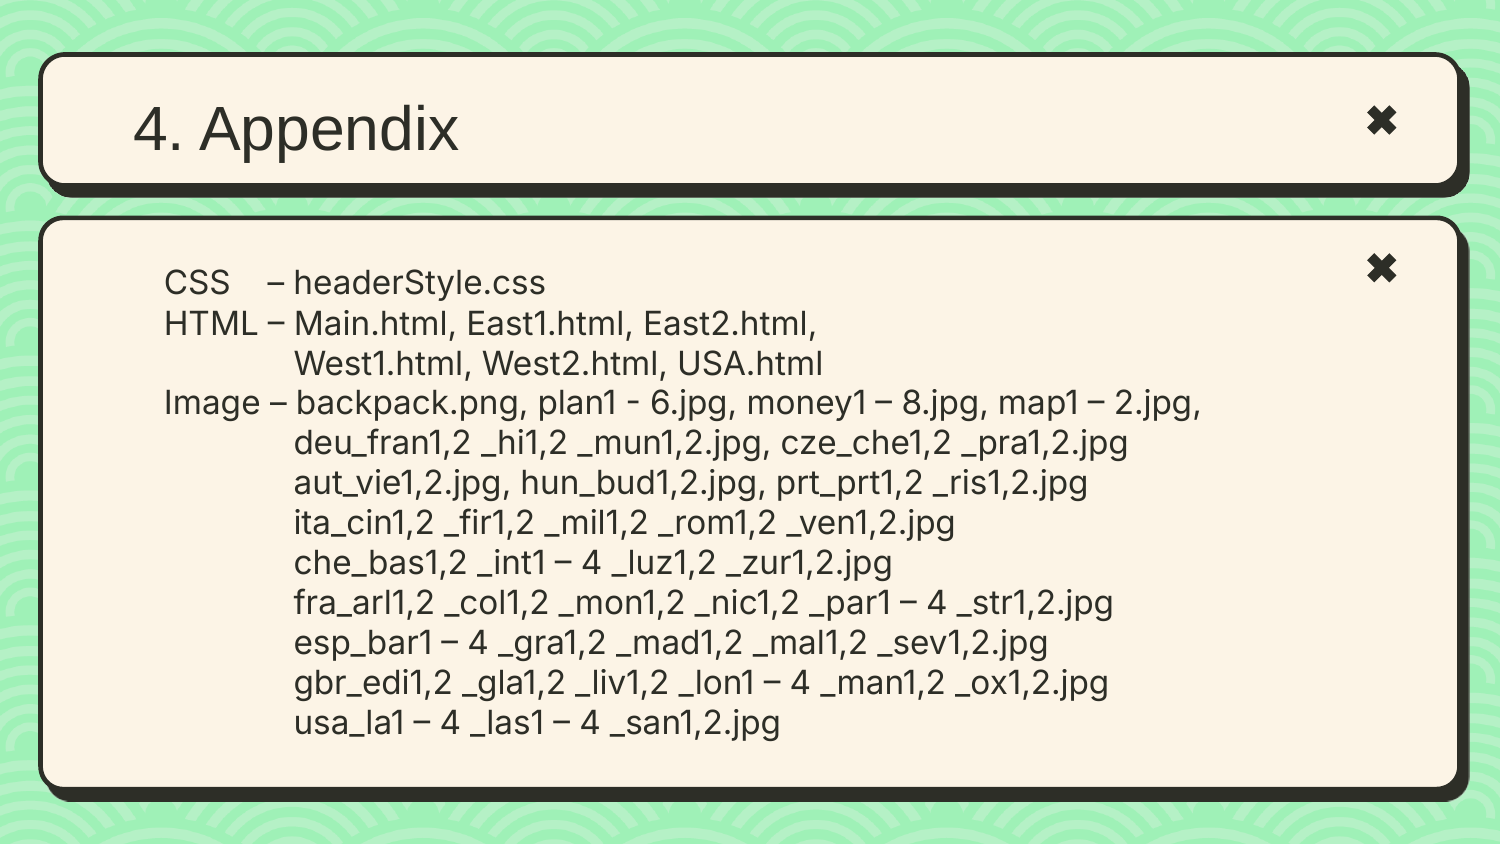

# 4. Appendix
CSS    – headerStyle.css
HTML – Main.html, East1.html, East2.html,
              West1.html, West2.html, USA.html
Image – backpack.png, plan1 - 6.jpg, money1 – 8.jpg, map1 – 2.jpg,
              deu_fran1,2 _hi1,2 _mun1,2.jpg, cze_che1,2 _pra1,2.jpg
              aut_vie1,2.jpg, hun_bud1,2.jpg, prt_prt1,2 _ris1,2.jpg
              ita_cin1,2 _fir1,2 _mil1,2 _rom1,2 _ven1,2.jpg
              che_bas1,2 _int1 – 4 _luz1,2 _zur1,2.jpg
              fra_arl1,2 _col1,2 _mon1,2 _nic1,2 _par1 – 4 _str1,2.jpg
              esp_bar1 – 4 _gra1,2 _mad1,2 _mal1,2 _sev1,2.jpg
              gbr_edi1,2 _gla1,2 _liv1,2 _lon1 – 4 _man1,2 _ox1,2.jpg
              usa_la1 – 4 _las1 – 4 _san1,2.jpg